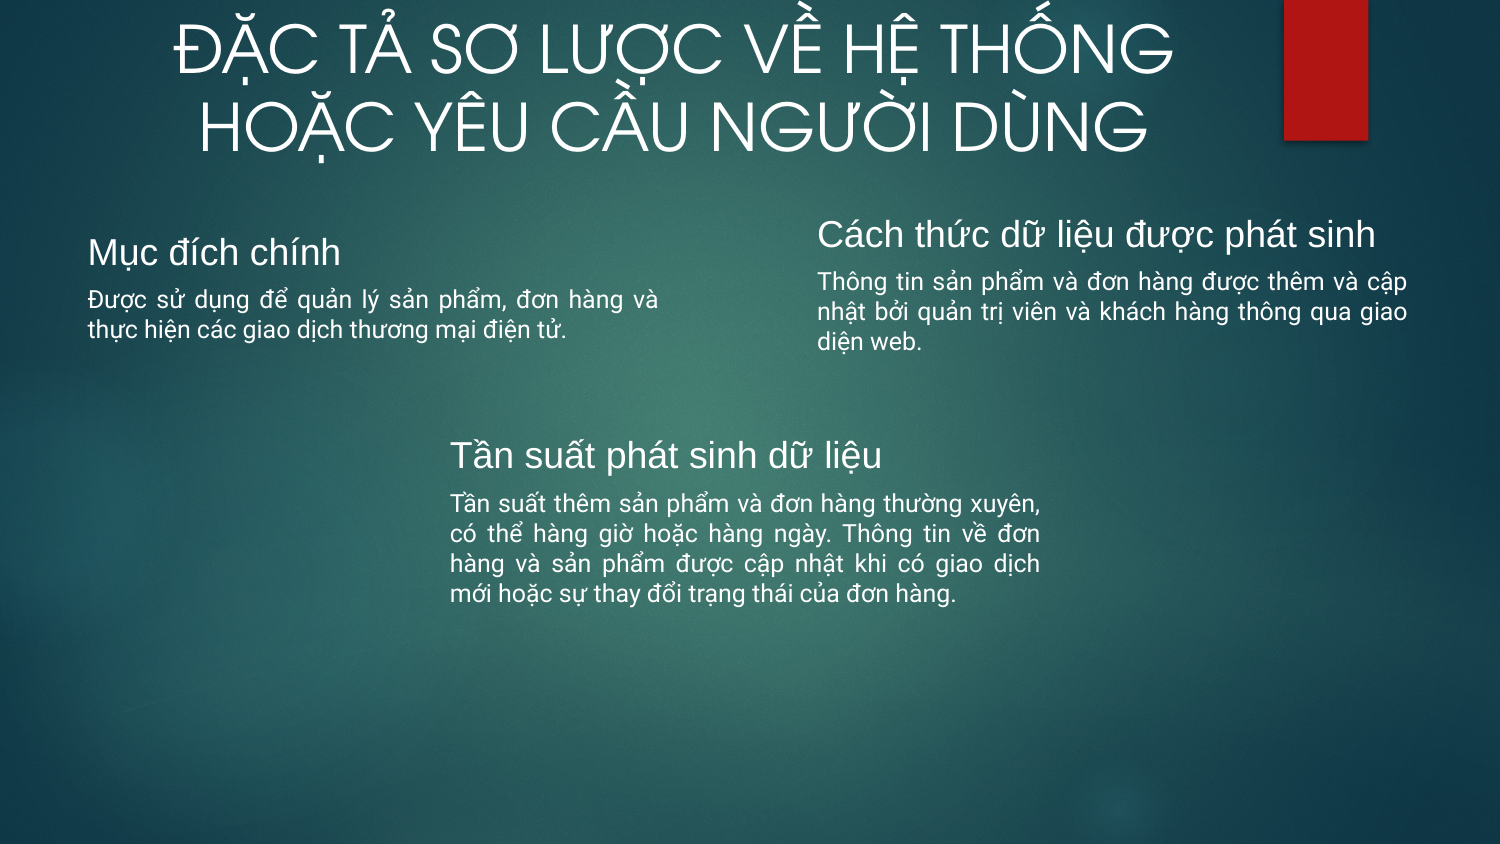

# ĐẶC TẢ SƠ LƯỢC VỀ HỆ THỐNG HOẶC YÊU CẦU NGƯỜI DÙNG
Cách thức dữ liệu được phát sinh
Thông tin sản phẩm và đơn hàng được thêm và cập nhật bởi quản trị viên và khách hàng thông qua giao diện web.
Mục đích chính
Được sử dụng để quản lý sản phẩm, đơn hàng và thực hiện các giao dịch thương mại điện tử.
Tần suất phát sinh dữ liệu
Tần suất thêm sản phẩm và đơn hàng thường xuyên, có thể hàng giờ hoặc hàng ngày. Thông tin về đơn hàng và sản phẩm được cập nhật khi có giao dịch mới hoặc sự thay đổi trạng thái của đơn hàng.